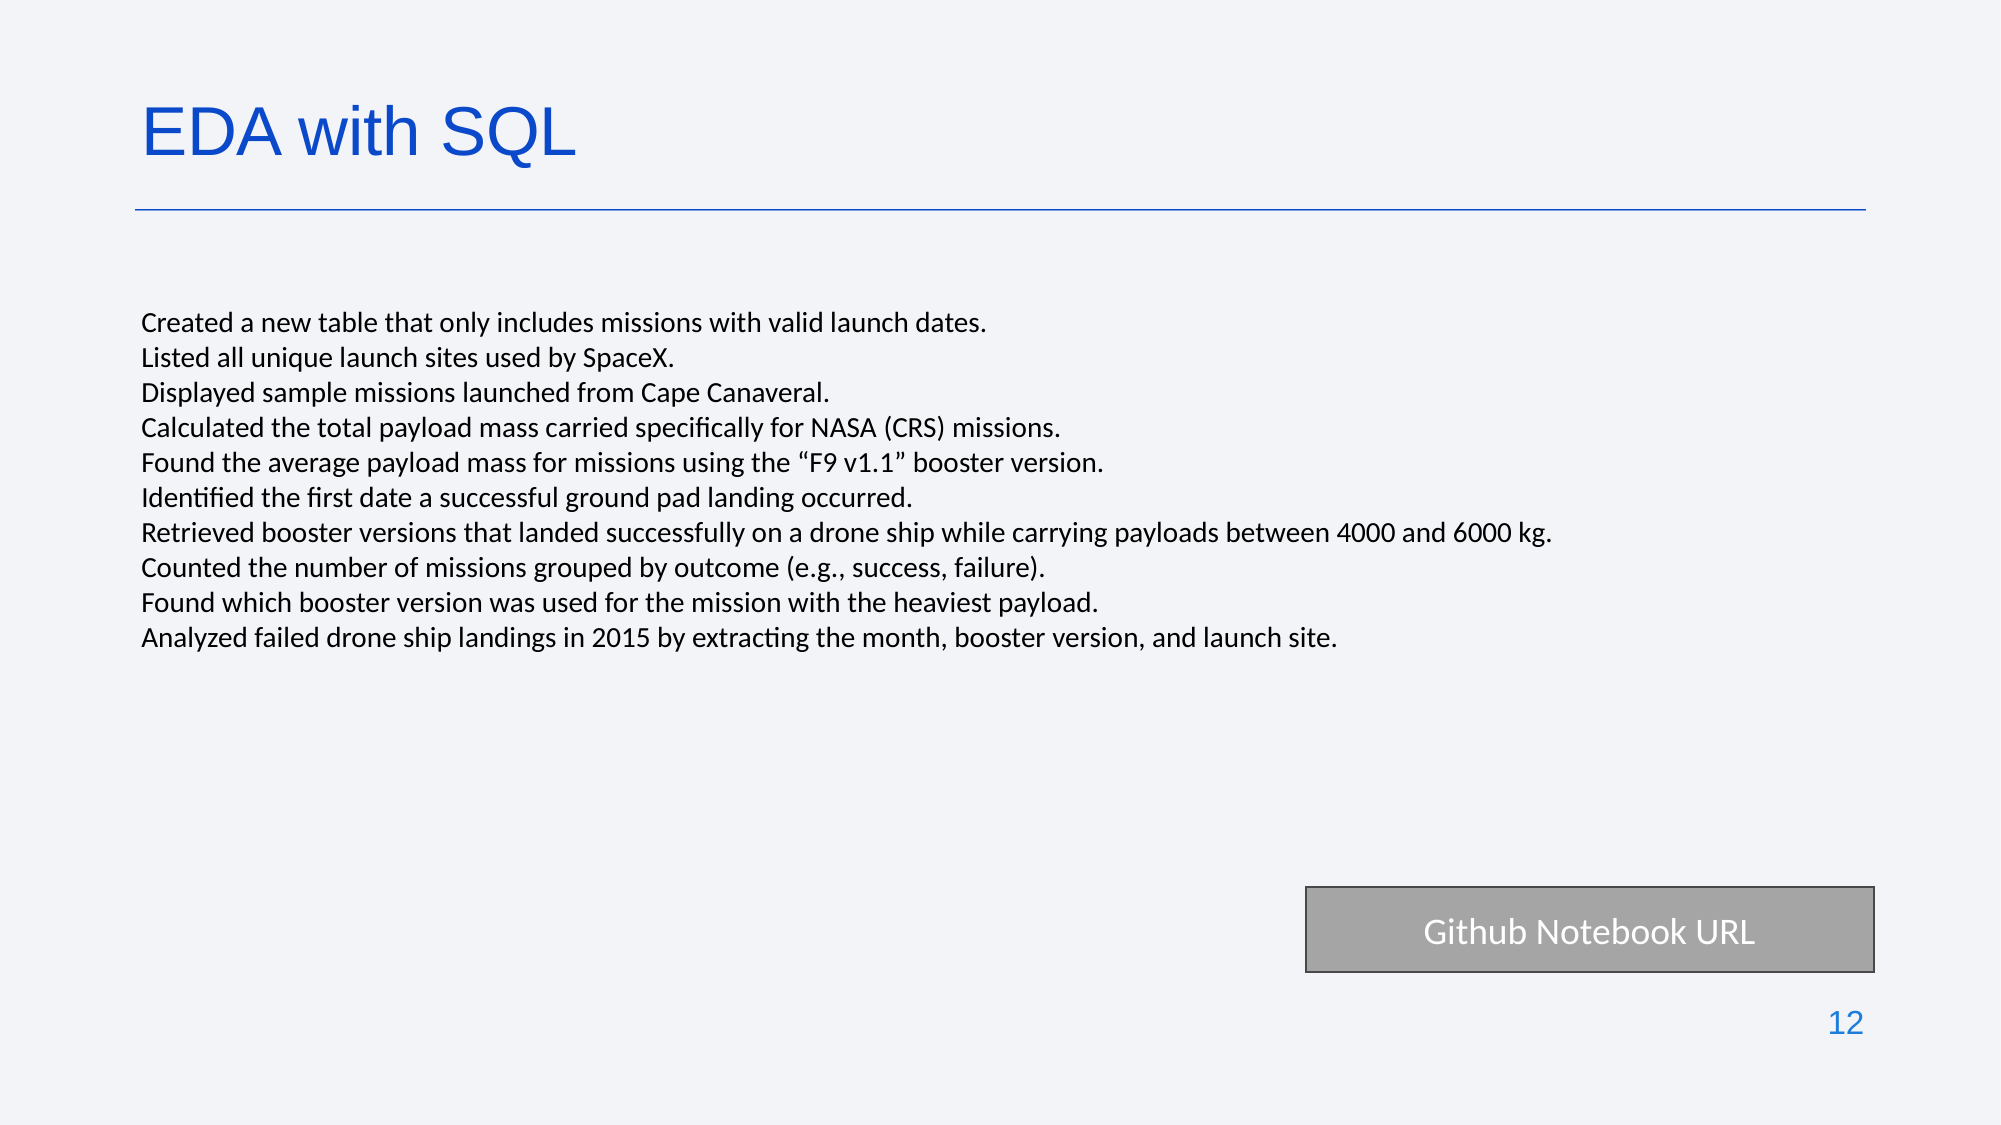

EDA with SQL
Created a new table that only includes missions with valid launch dates.
Listed all unique launch sites used by SpaceX.
Displayed sample missions launched from Cape Canaveral.
Calculated the total payload mass carried specifically for NASA (CRS) missions.
Found the average payload mass for missions using the “F9 v1.1” booster version.
Identified the first date a successful ground pad landing occurred.
Retrieved booster versions that landed successfully on a drone ship while carrying payloads between 4000 and 6000 kg.
Counted the number of missions grouped by outcome (e.g., success, failure).
Found which booster version was used for the mission with the heaviest payload.
Analyzed failed drone ship landings in 2015 by extracting the month, booster version, and launch site.

Github Notebook URL
12